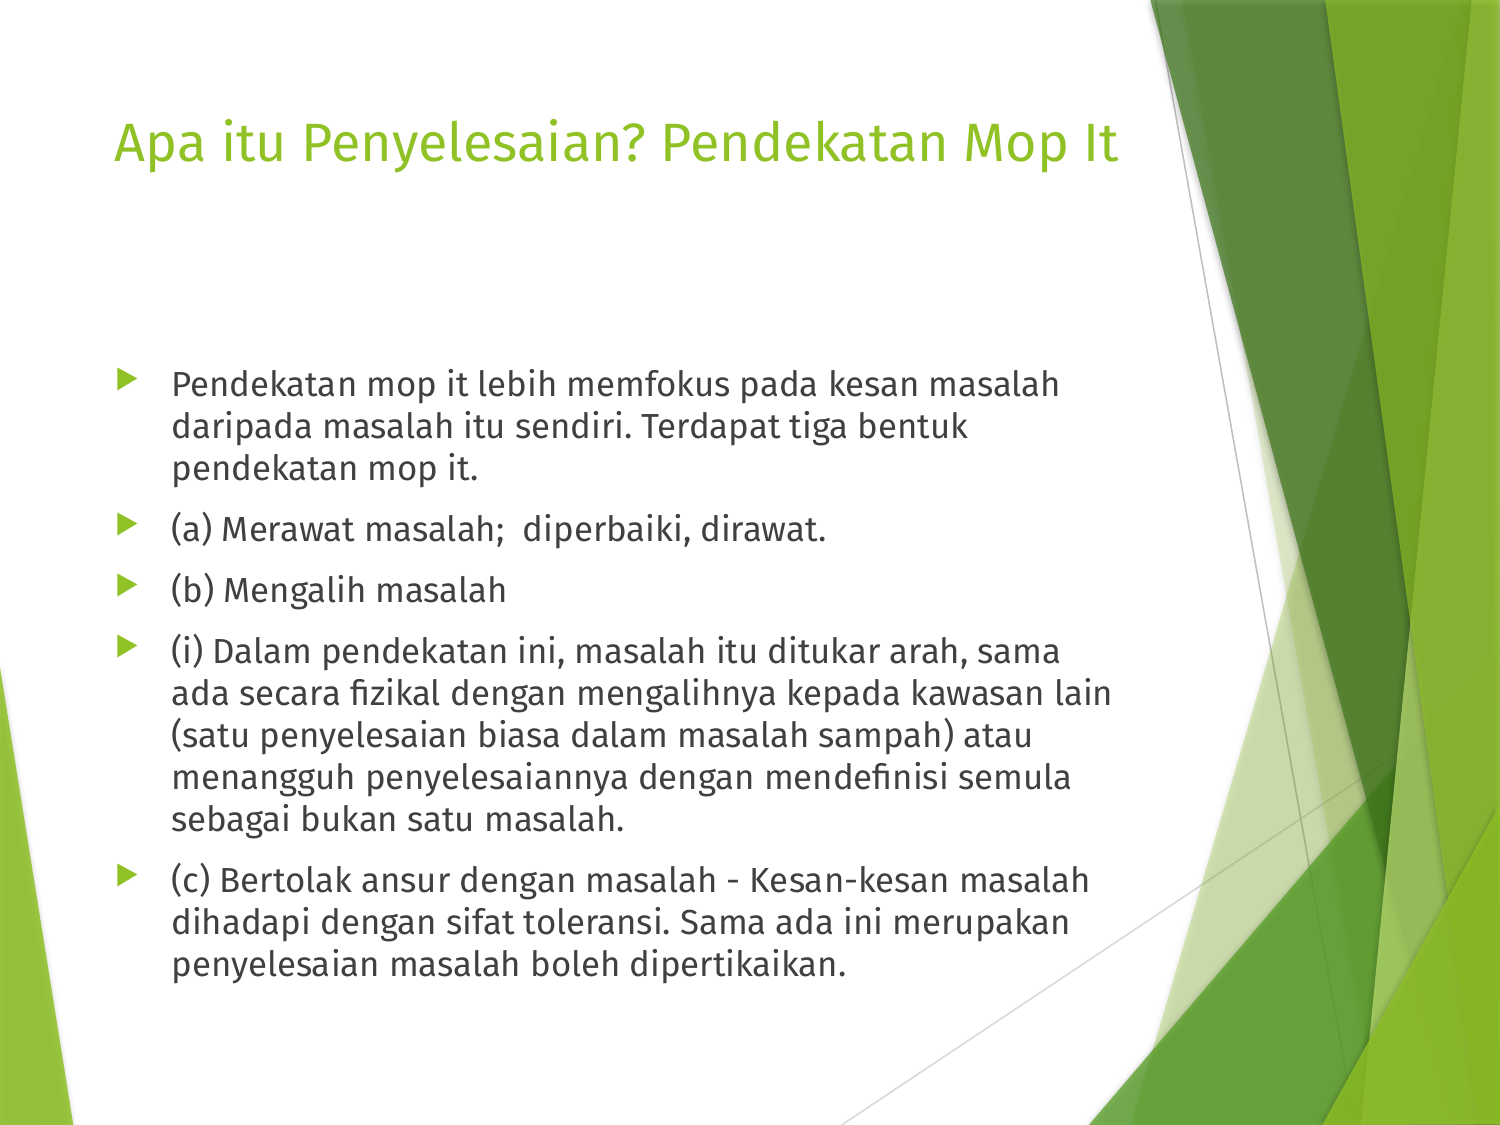

# Apa itu Penyelesaian? Pendekatan Mop It
Pendekatan mop it lebih memfokus pada kesan masalah daripada masalah itu sendiri. Terdapat tiga bentuk pendekatan mop it.
(a) Merawat masalah;  diperbaiki, dirawat.
(b) Mengalih masalah
(i) Dalam pendekatan ini, masalah itu ditukar arah, sama ada secara fizikal dengan mengalihnya kepada kawasan lain (satu penyelesaian biasa dalam masalah sampah) atau menangguh penyelesaiannya dengan mendefinisi semula sebagai bukan satu masalah.
(c) Bertolak ansur dengan masalah - Kesan-kesan masalah dihadapi dengan sifat toleransi. Sama ada ini merupakan penyelesaian masalah boleh dipertikaikan.